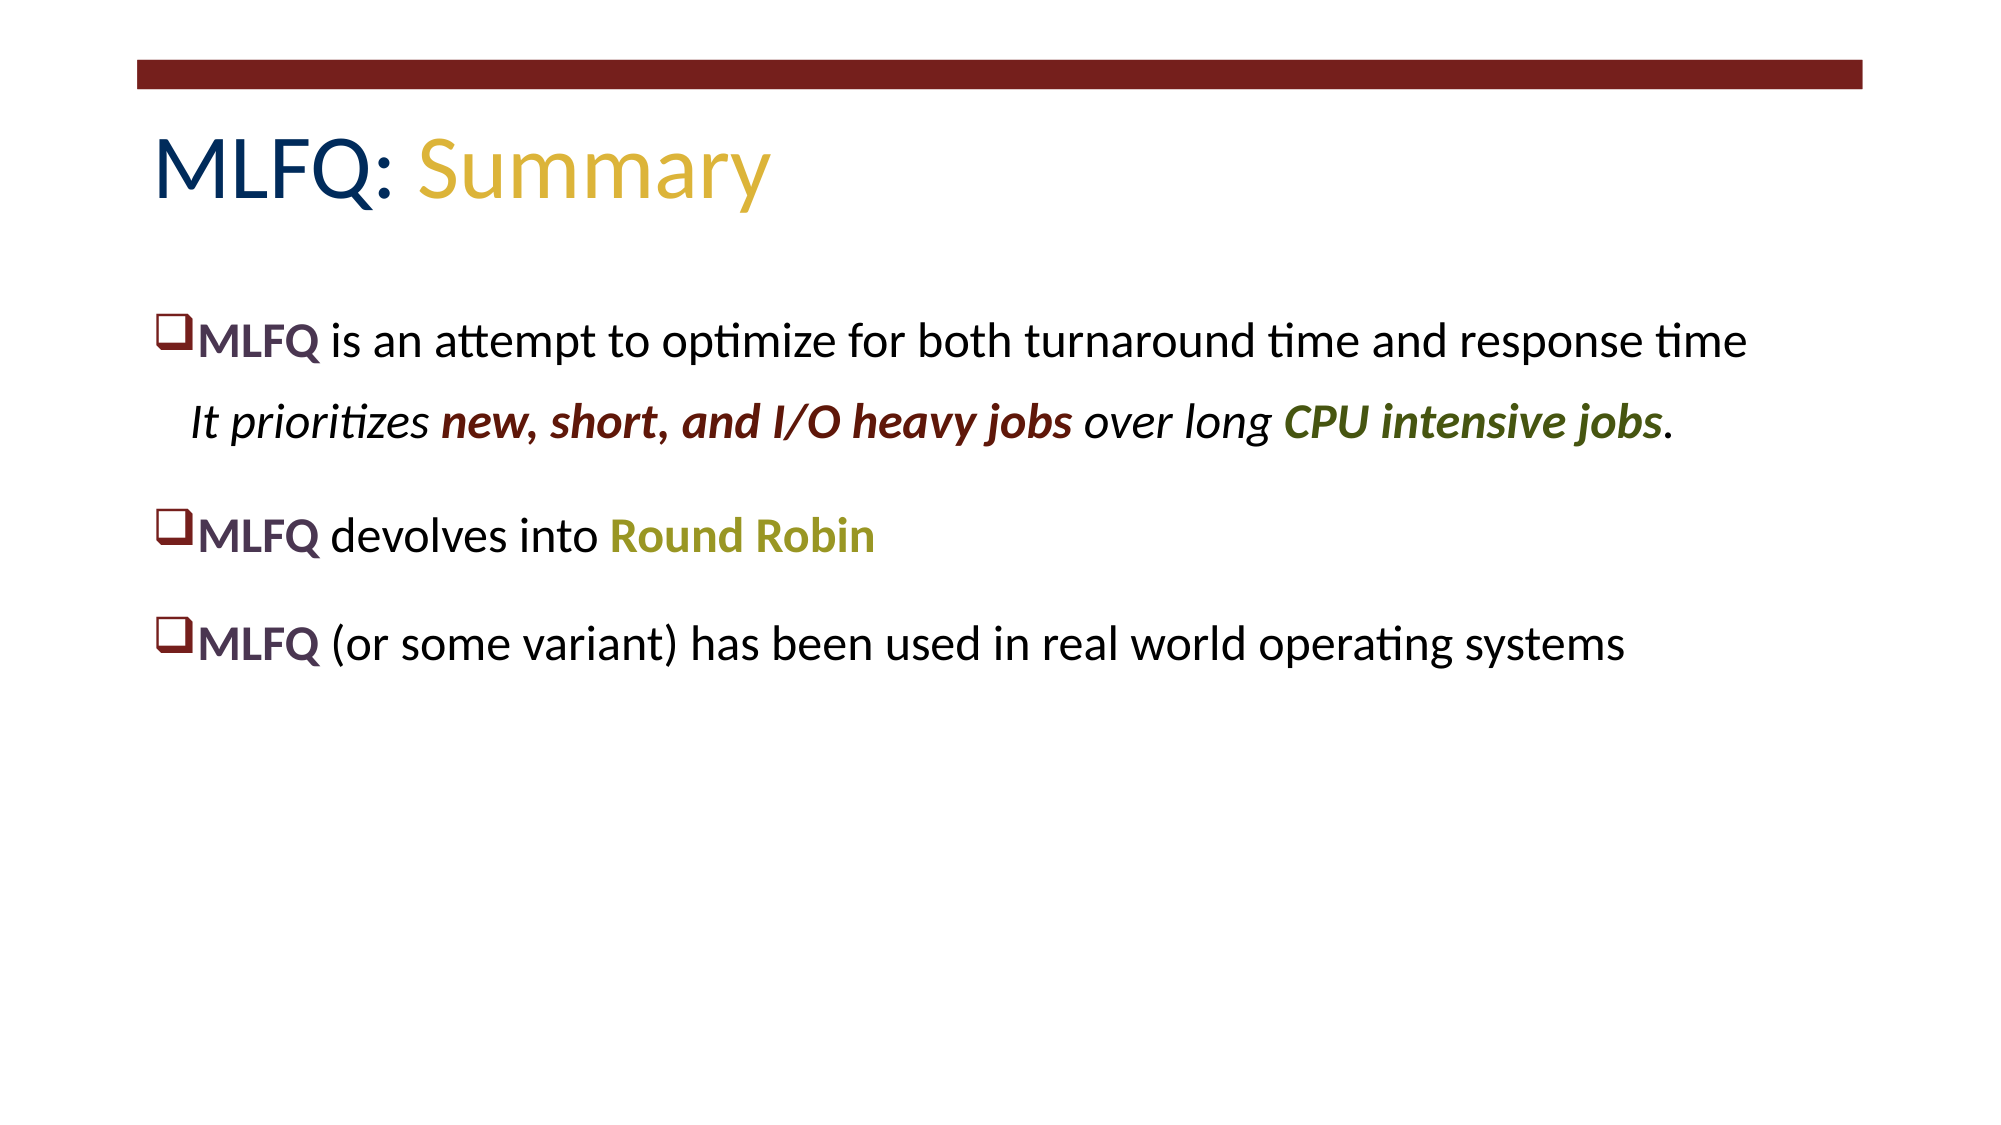

# MLFQ: Summary
MLFQ is an attempt to optimize for both turnaround time and response time
It prioritizes new, short, and I/O heavy jobs over long CPU intensive jobs.
MLFQ devolves into Round Robin
MLFQ (or some variant) has been used in real world operating systems